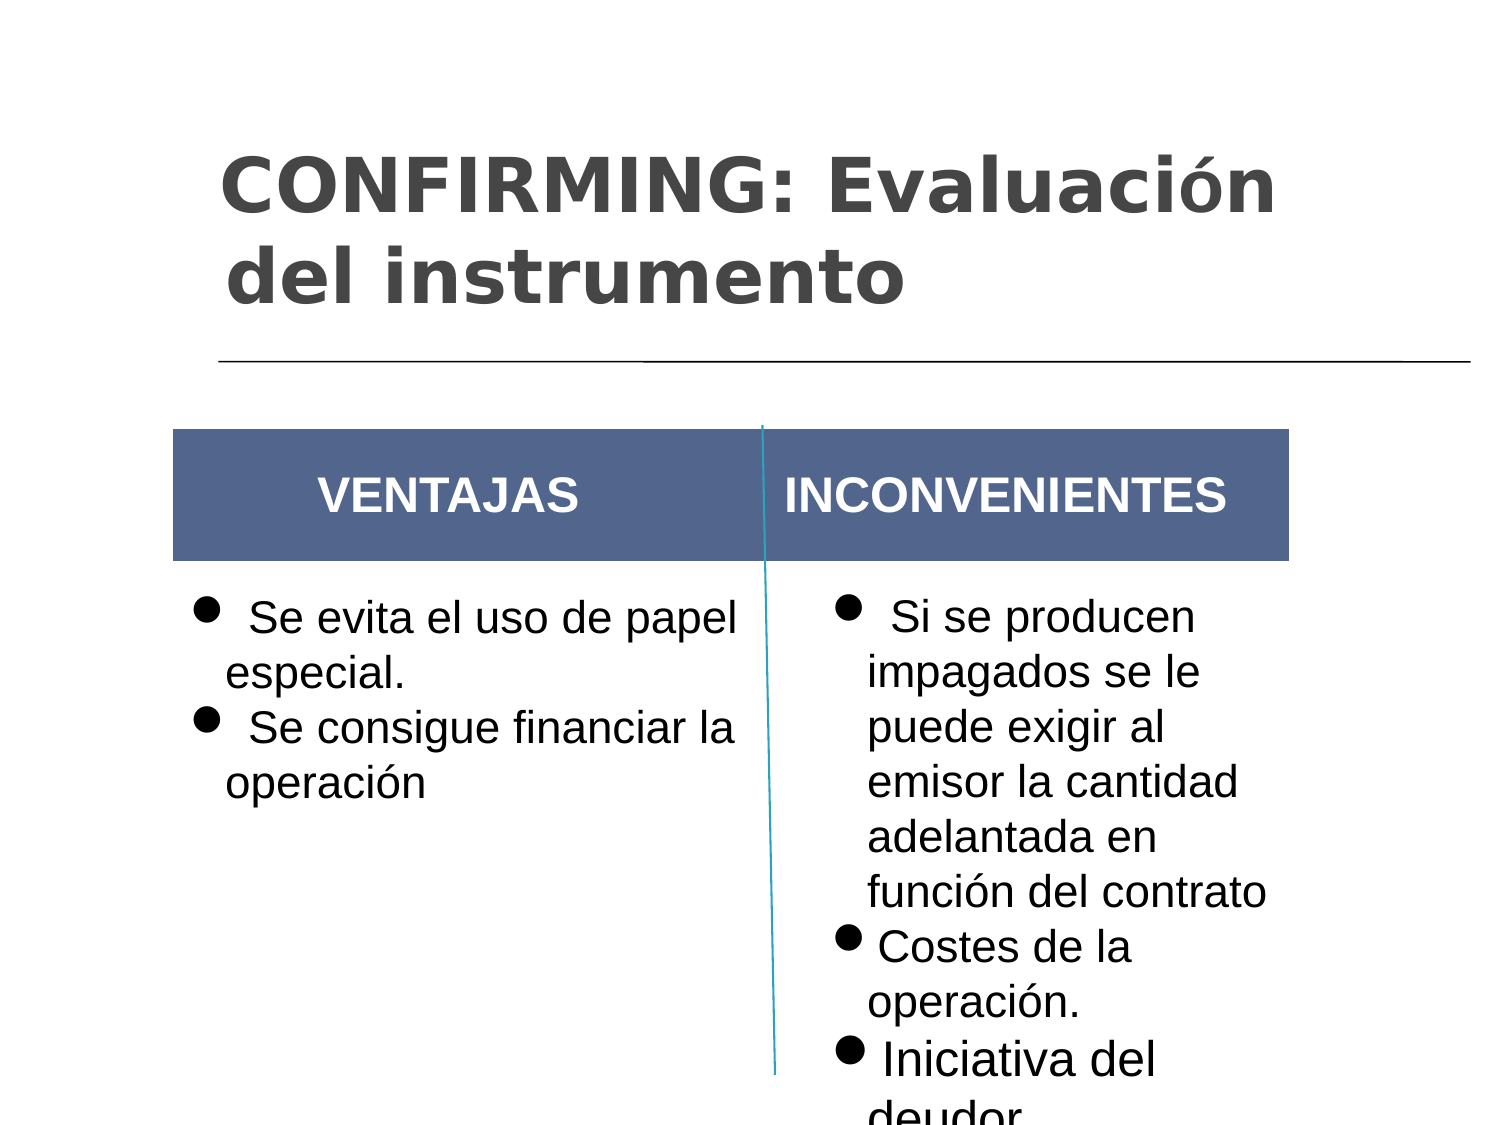

# CONFIRMING: Evaluación del instrumento

|  | VENTAJAS | INCONVENIENTES |
| --- | --- | --- |
 Si se producen impagados se le puede exigir al emisor la cantidad adelantada en función del contrato
Costes de la operación.
Iniciativa del deudor.

 Se evita el uso de papel especial.
 Se consigue financiar la operación